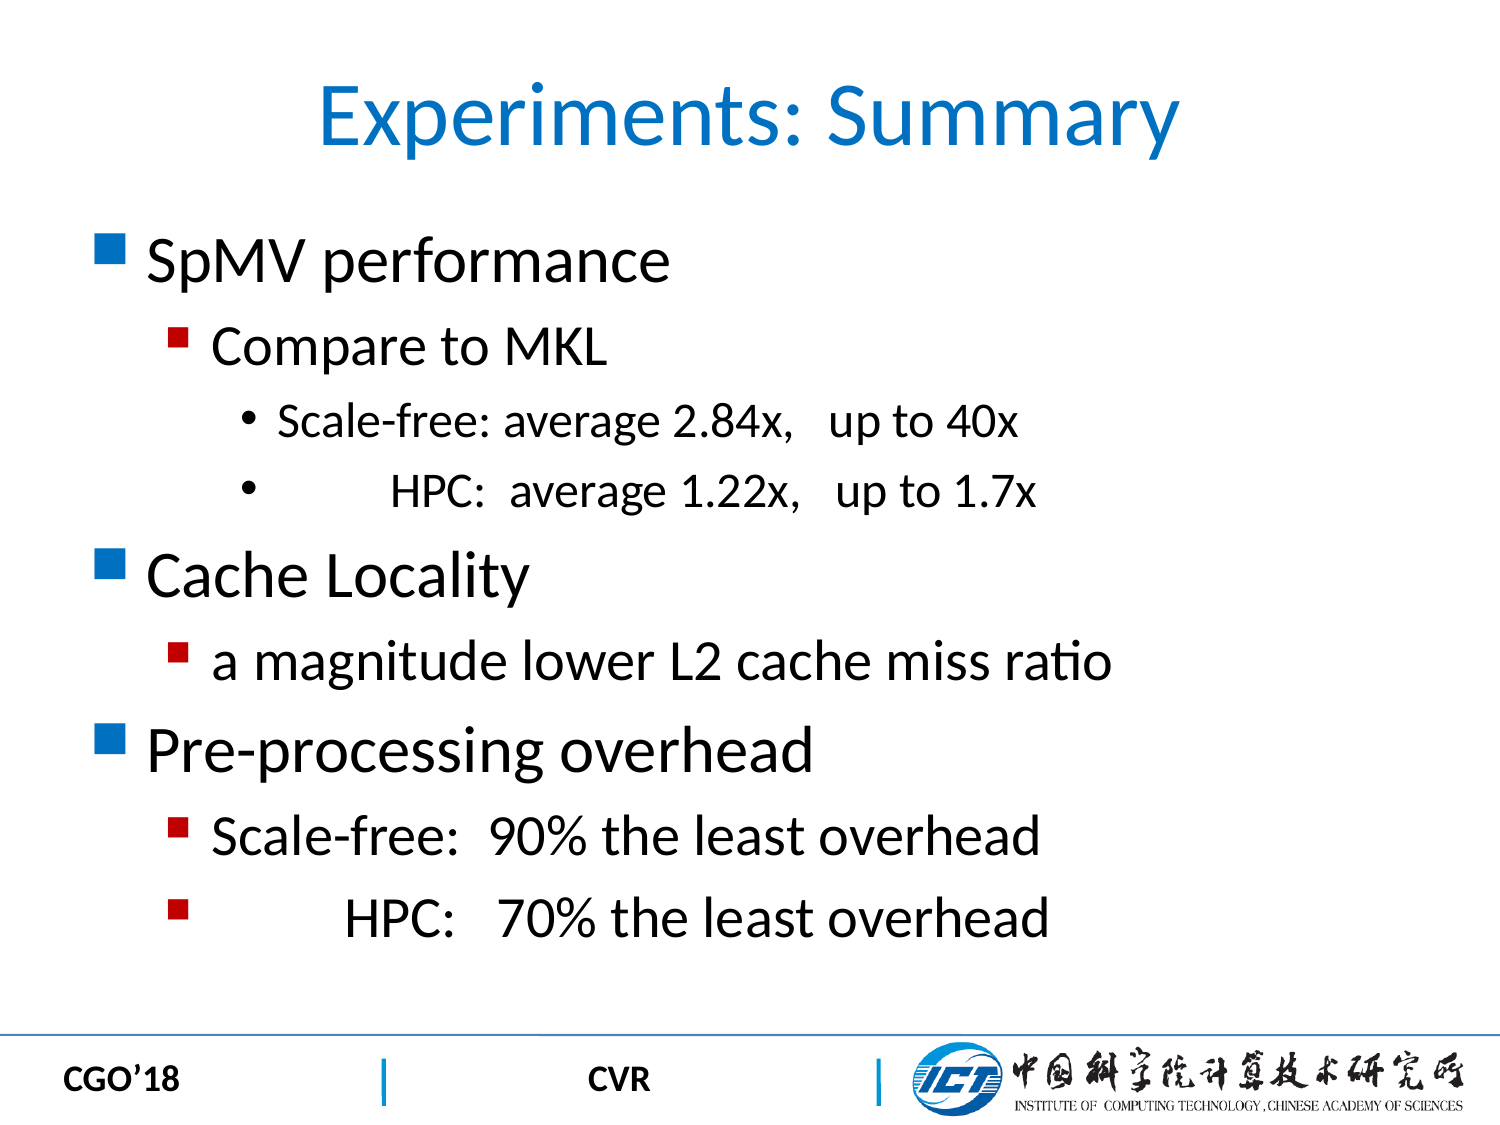

# Experiments: Summary
SpMV performance
Compare to MKL
Scale-free: average 2.84x,   up to 40x
          HPC:  average 1.22x,   up to 1.7x
Cache Locality
a magnitude lower L2 cache miss ratio
Pre-processing overhead
Scale-free:  90% the least overhead
          HPC:   70% the least overhead